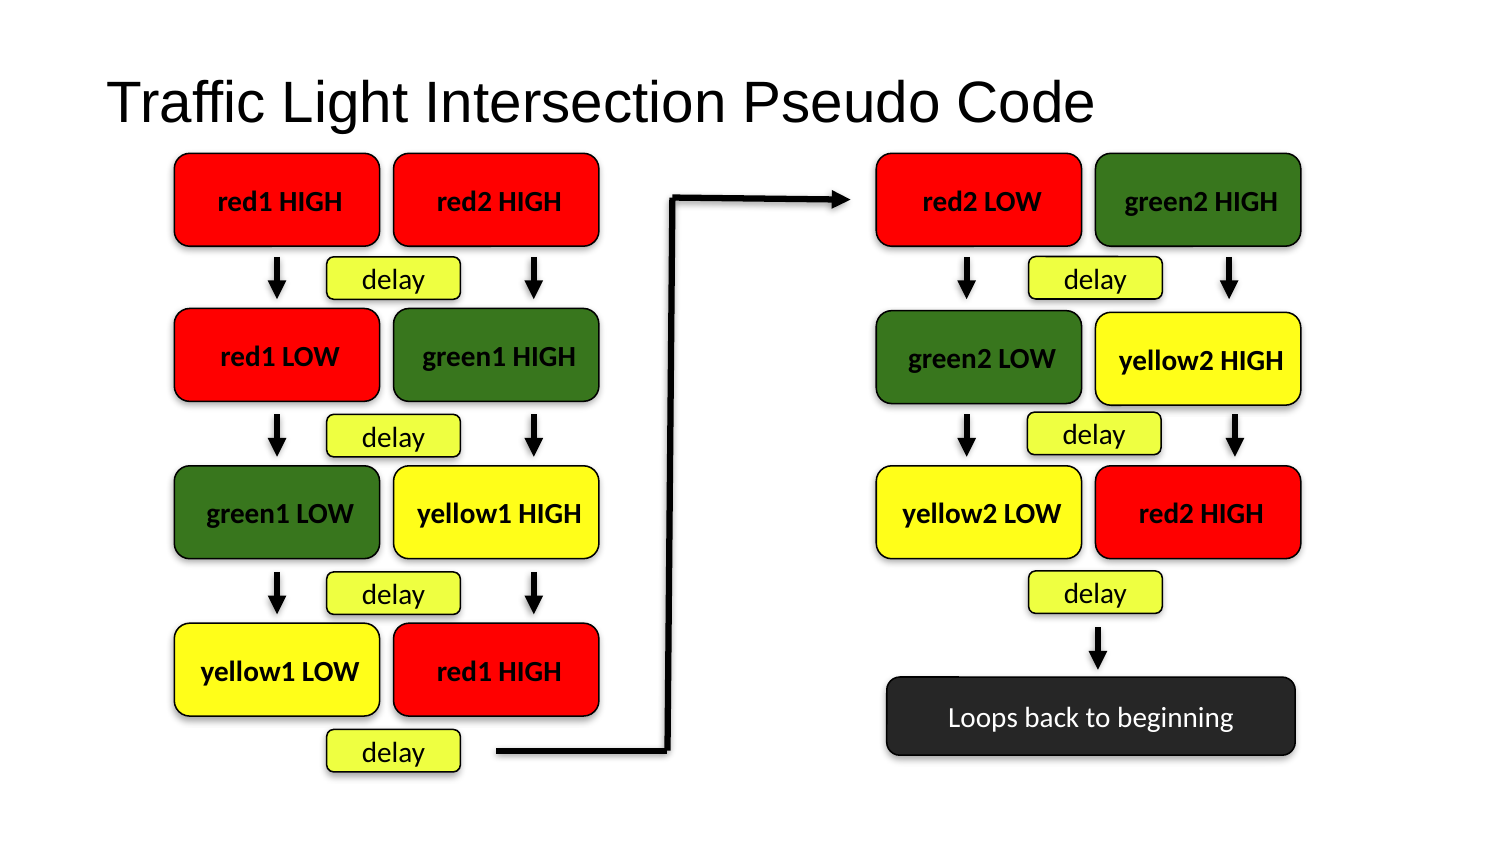

# Traffic Light Intersection Pseudo Code
 red1 HIGH
 red2 HIGH
 red2 LOW
 green2 HIGH
delay
delay
 red1 LOW
 green1 HIGH
 green2 LOW
 yellow2 HIGH
delay
delay
 green1 LOW
 yellow1 HIGH
 yellow2 LOW
 red2 HIGH
delay
delay
 yellow1 LOW
 red1 HIGH
Loops back to beginning
delay